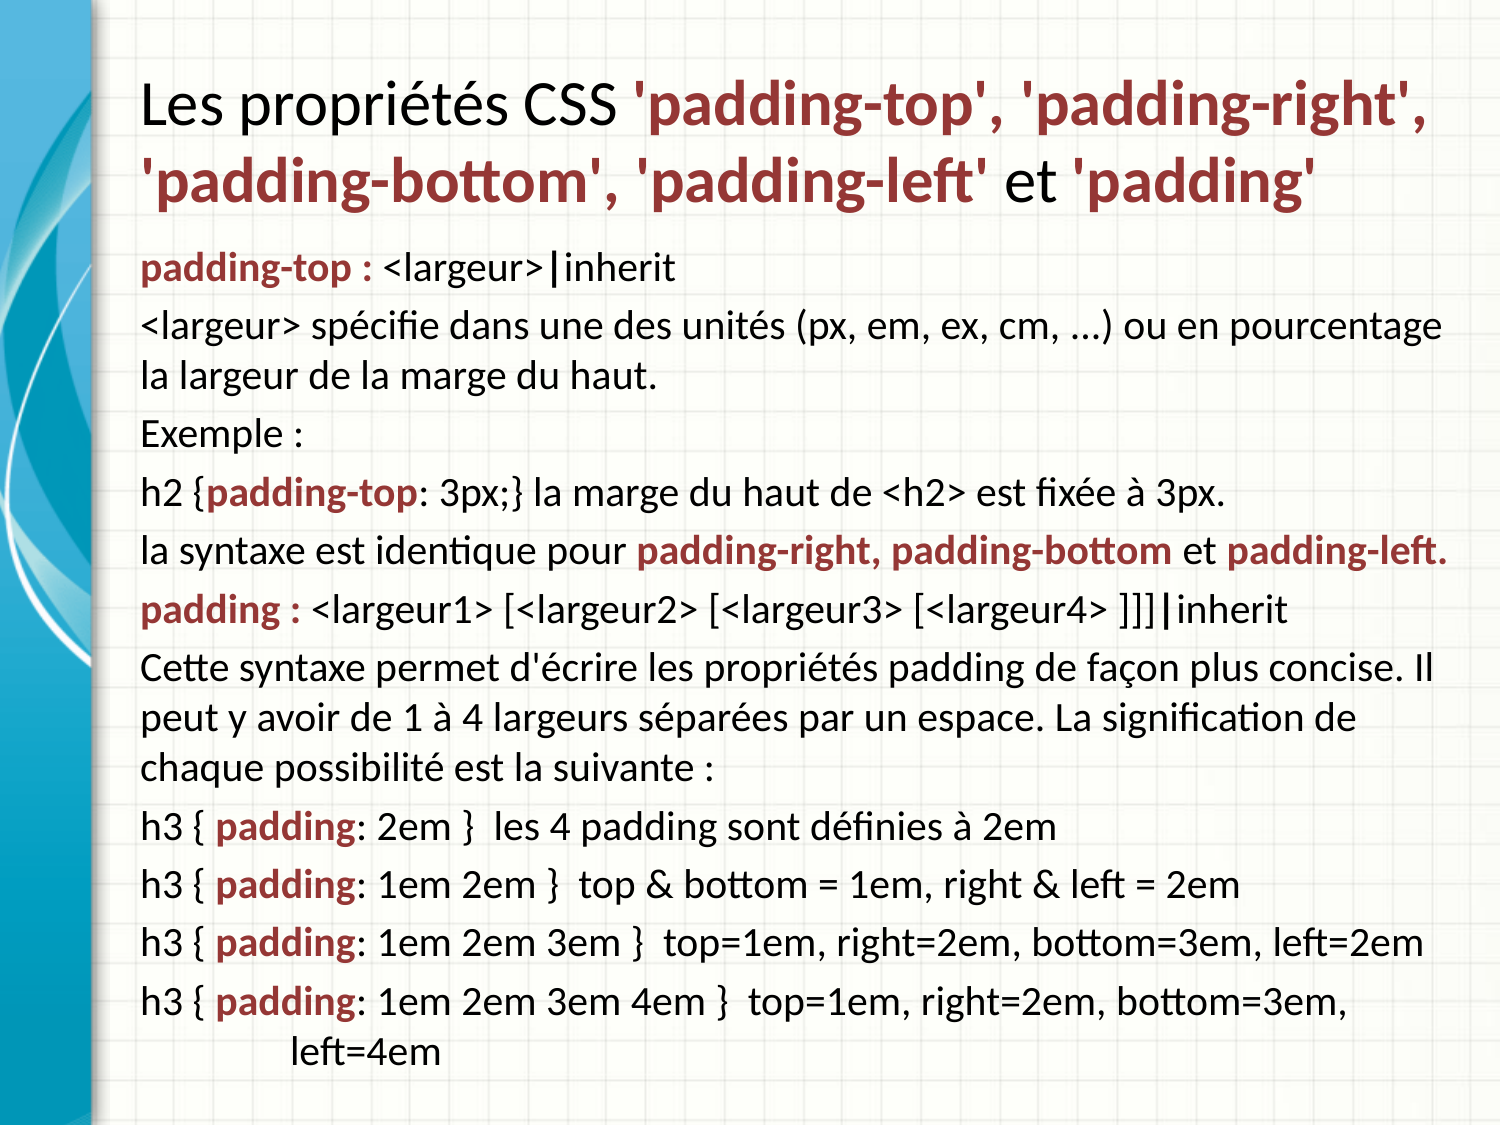

# Les propriétés CSS 'padding-top', 'padding-right', 'padding-bottom', 'padding-left' et 'padding'
padding-top : <largeur>|inherit
<largeur> spécifie dans une des unités (px, em, ex, cm, ...) ou en pourcentage la largeur de la marge du haut.
Exemple :
h2 {padding-top: 3px;} la marge du haut de <h2> est fixée à 3px.
la syntaxe est identique pour padding-right, padding-bottom et padding-left.
padding : <largeur1> [<largeur2> [<largeur3> [<largeur4> ]]]|inherit
Cette syntaxe permet d'écrire les propriétés padding de façon plus concise. Il peut y avoir de 1 à 4 largeurs séparées par un espace. La signification de chaque possibilité est la suivante :
h3 { padding: 2em }  les 4 padding sont définies à 2em
h3 { padding: 1em 2em }  top & bottom = 1em, right & left = 2em
h3 { padding: 1em 2em 3em }  top=1em, right=2em, bottom=3em, left=2em
h3 { padding: 1em 2em 3em 4em }  top=1em, right=2em, bottom=3em, 	left=4em